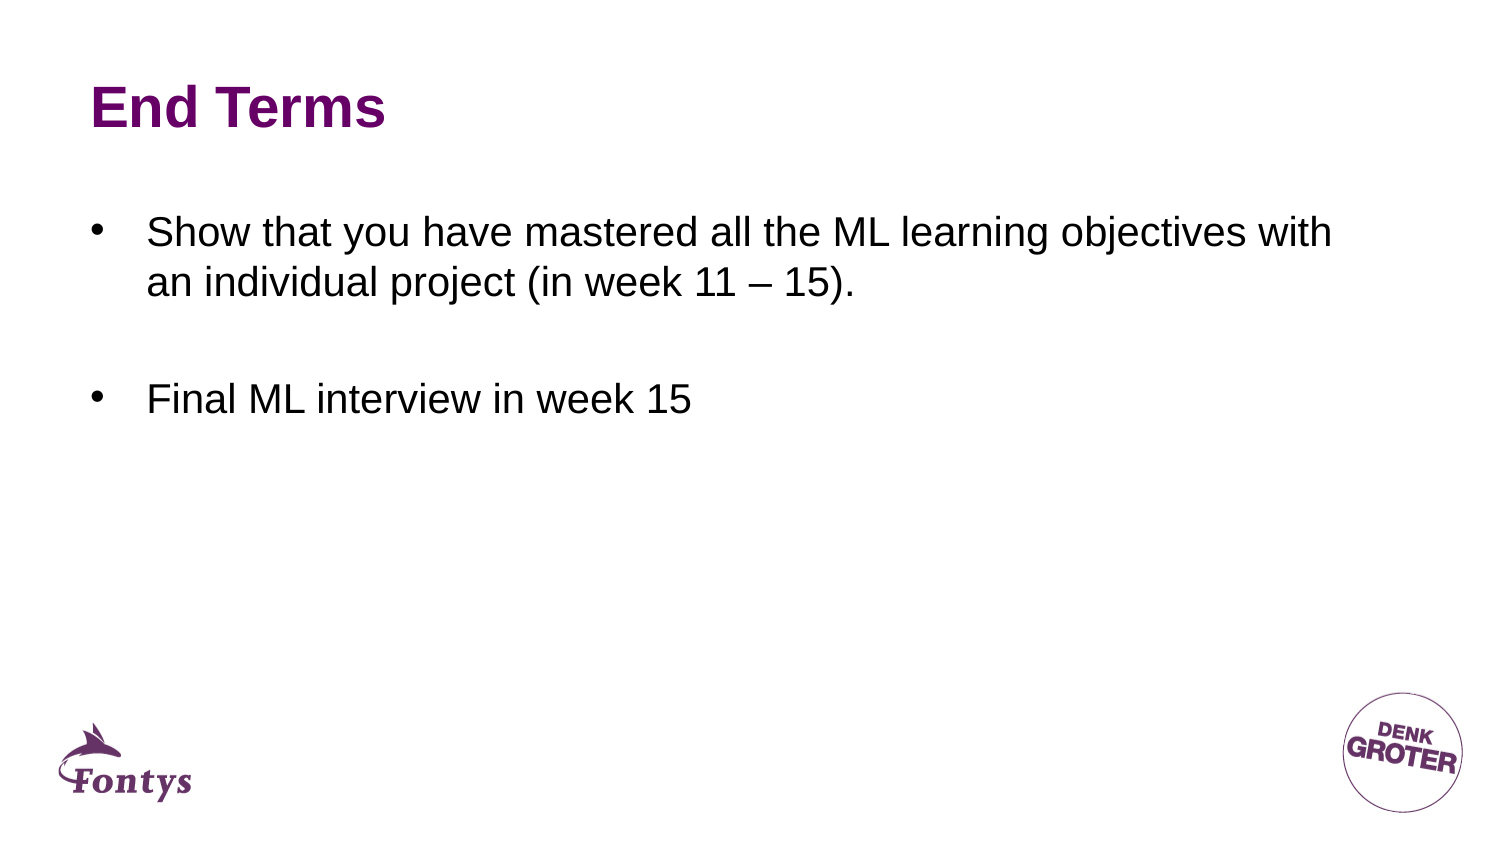

# End Terms
Show that you have mastered all the ML learning objectives with an individual project (in week 11 – 15).

Final ML interview in week 15